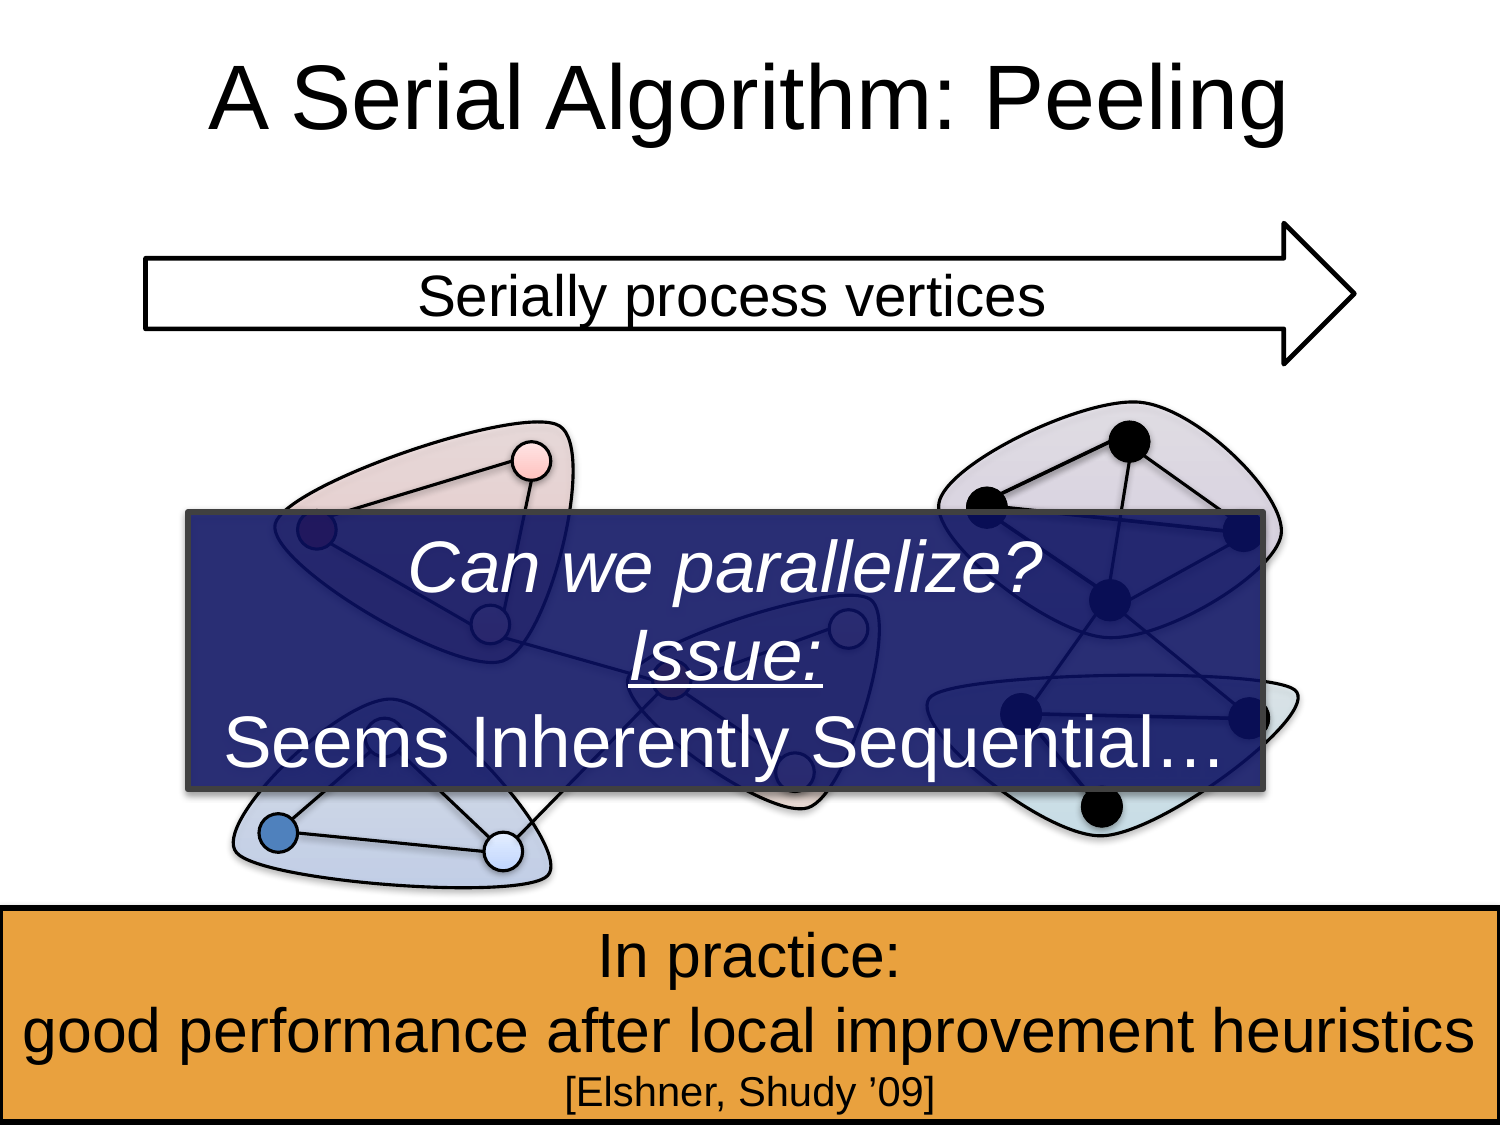

# A Serial Algorithm: Peeling
Serially process vertices

Can we parallelize?
Issue:
Seems Inherently Sequential…

In practice:
good performance after local improvement heuristics
[Elshner, Shudy ’09]
Approximation 3 OPT (in expectation)
Nir Ailon, Moses Charikar, and Alantha Newman.
Aggregating inconsistent information: ranking and clustering.
Journal of the ACM (JACM), 55(5):23, 2008.